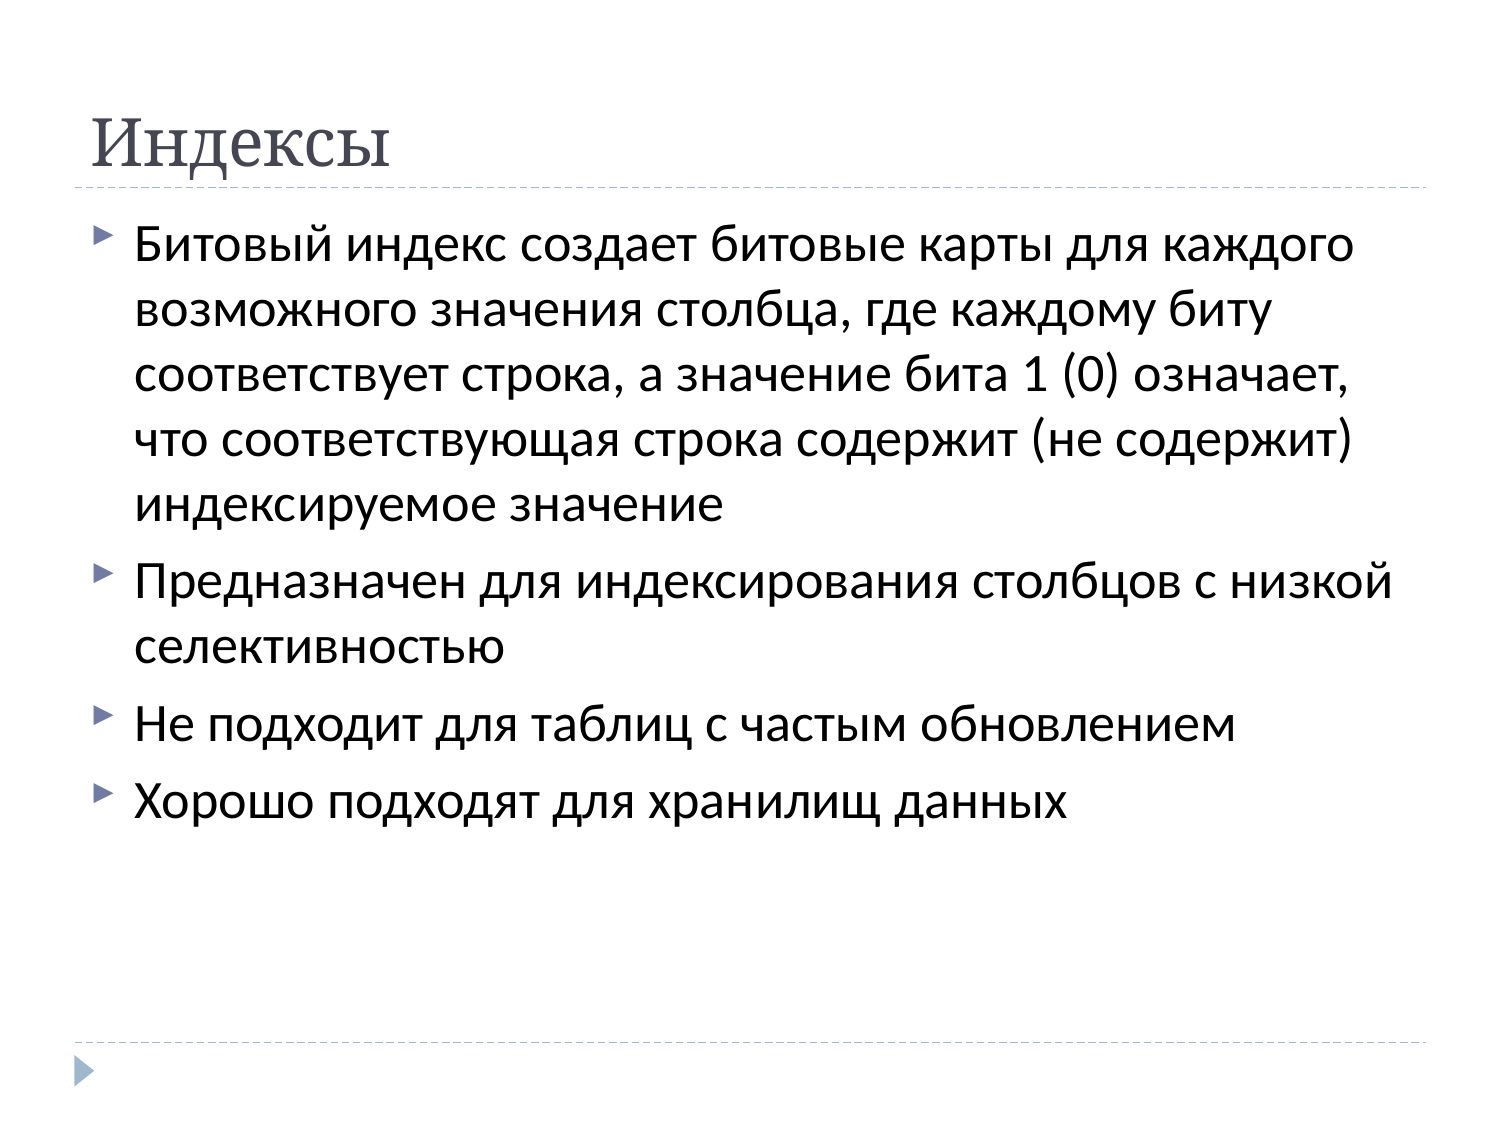

Индексы
Битовый индекс создает битовые карты для каждого возможного значения столбца, где каждому биту соответствует строка, а значение бита 1 (0) означает, что соответствующая строка содержит (не содержит) индексируемое значение
Предназначен для индексирования столбцов с низкой селективностью
Не подходит для таблиц с частым обновлением
Хорошо подходят для хранилищ данных